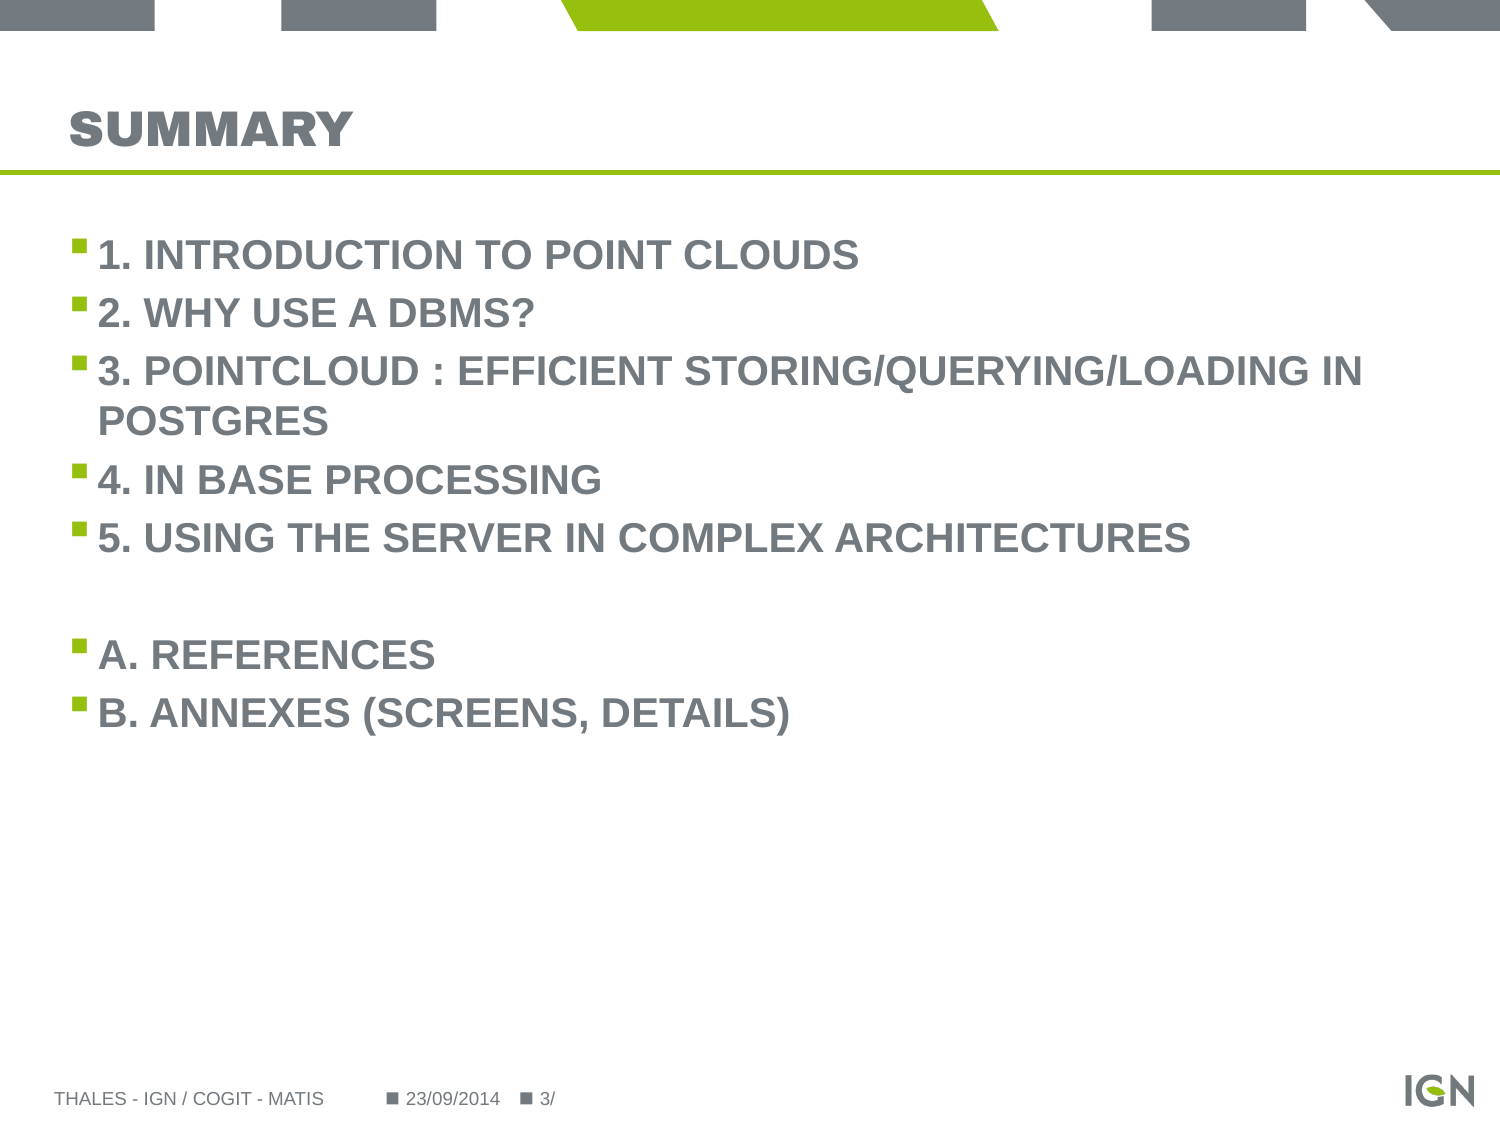

# SUmmary
1. Introduction to Point clouds
2. Why use a DBMS?
3. PointCloud : Efficient storing/QUERYING/LOADING in postgRes
4. In base processing
5. using the server in complex architectures

A. references
B. Annexes (screens, details)
Thales - IGN / COGIT - MATIS
23/09/2014
3/